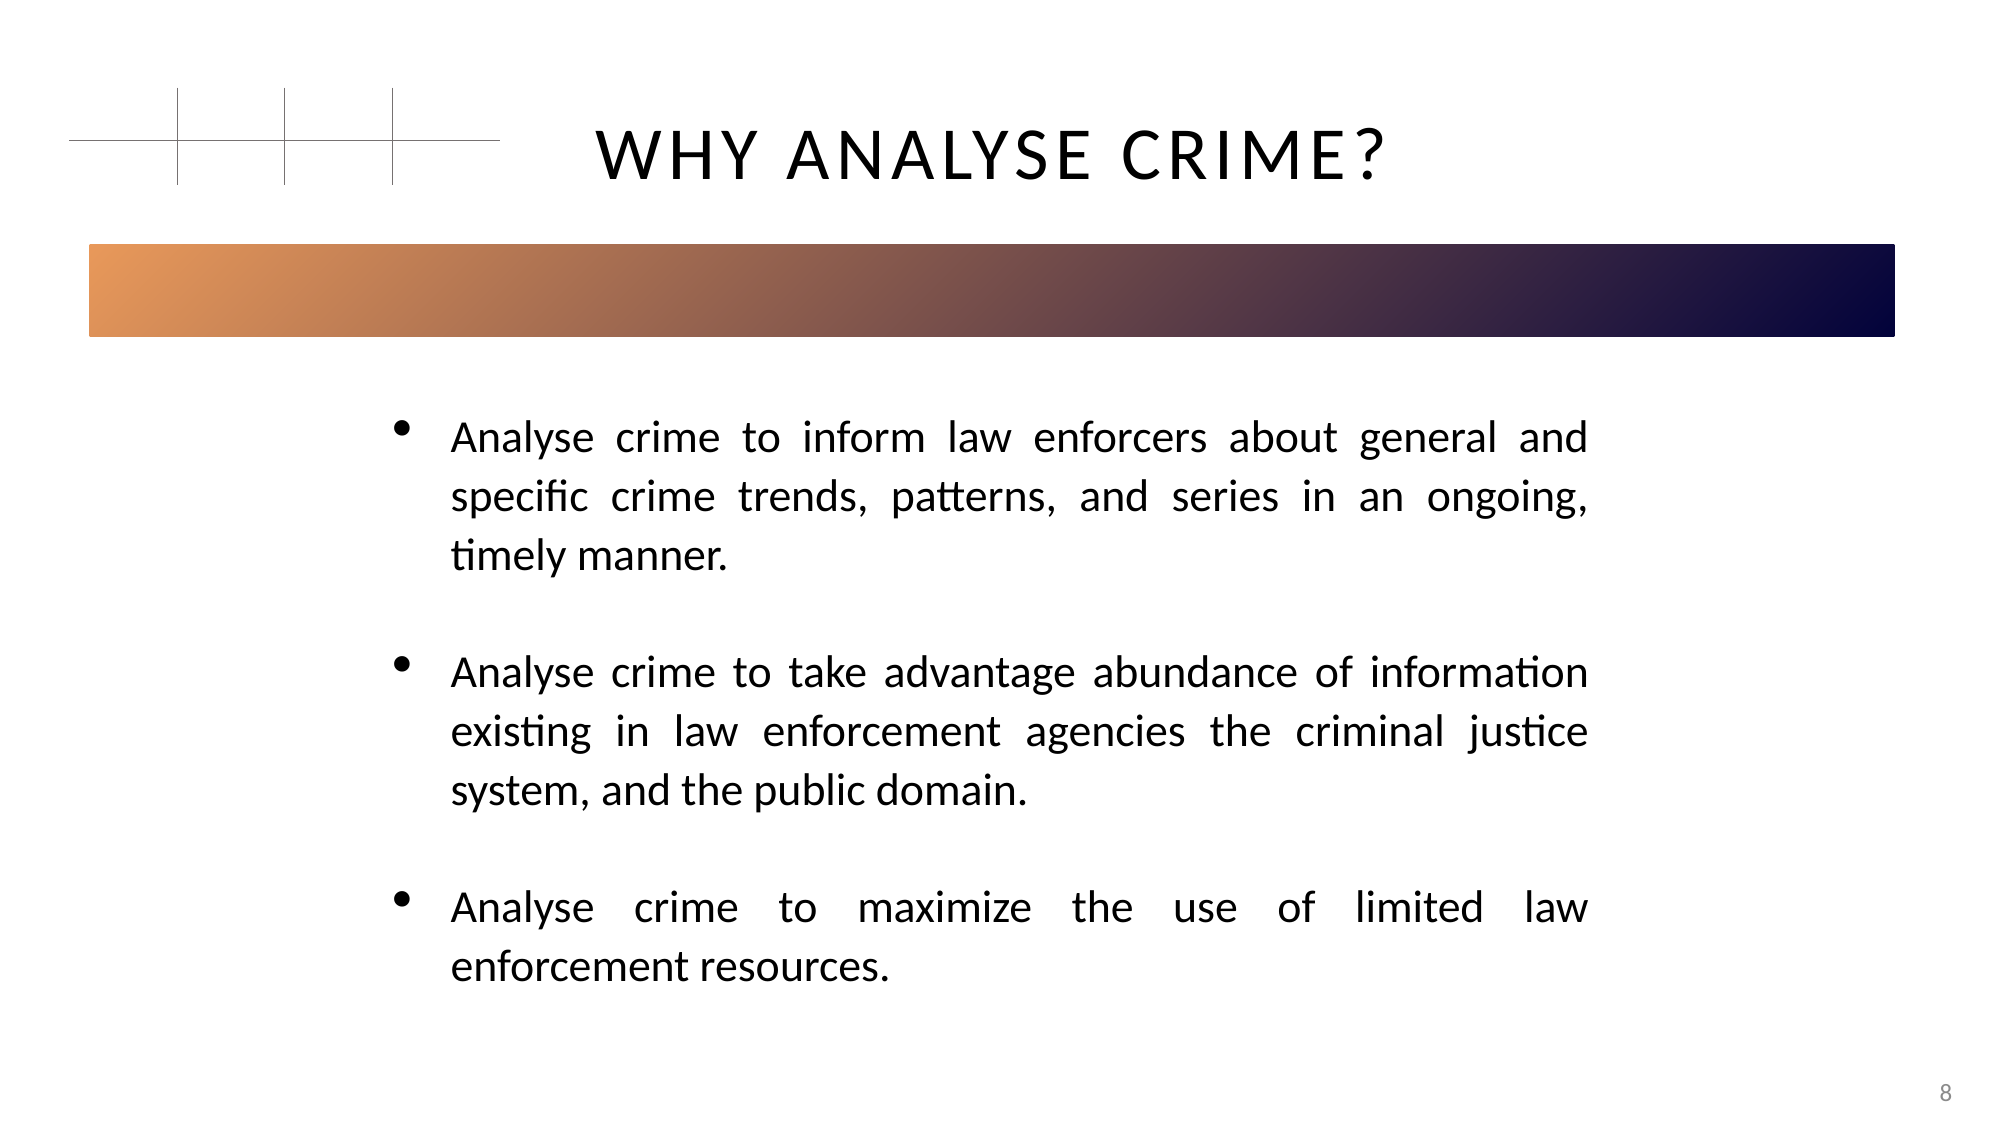

|  |  |  |  |  |  |  |  |  |  |  |  |
| --- | --- | --- | --- | --- | --- | --- | --- | --- | --- | --- | --- |
|  |  |  |  |  |  |  |  |  |  |  |  |
|  |  |  |  |  |  |  |  |  |  |  |  |
# Why Analyse Crime?

Analyse crime to inform law enforcers about general and specific crime trends, patterns, and series in an ongoing, timely manner.

Analyse crime to take advantage abundance of information existing in law enforcement agencies the criminal justice system, and the public domain.

Analyse crime to maximize the use of limited law enforcement resources.

8